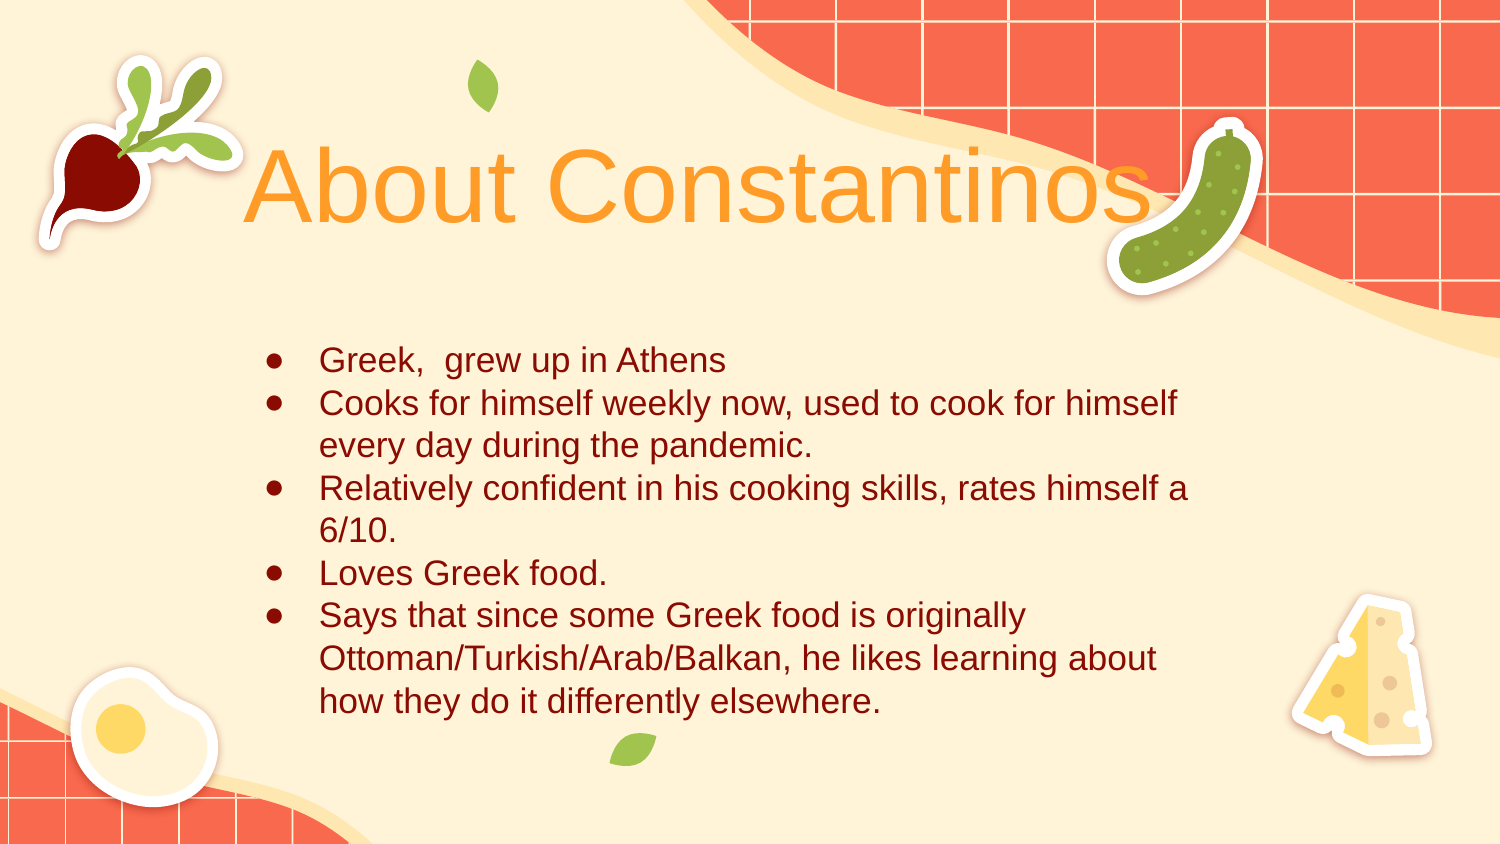

# About Constantinos
Greek,  grew up in Athens
Cooks for himself weekly now, used to cook for himself every day during the pandemic.
Relatively confident in his cooking skills, rates himself a 6/10.
Loves Greek food.
Says that since some Greek food is originally Ottoman/Turkish/Arab/Balkan, he likes learning about how they do it differently elsewhere.